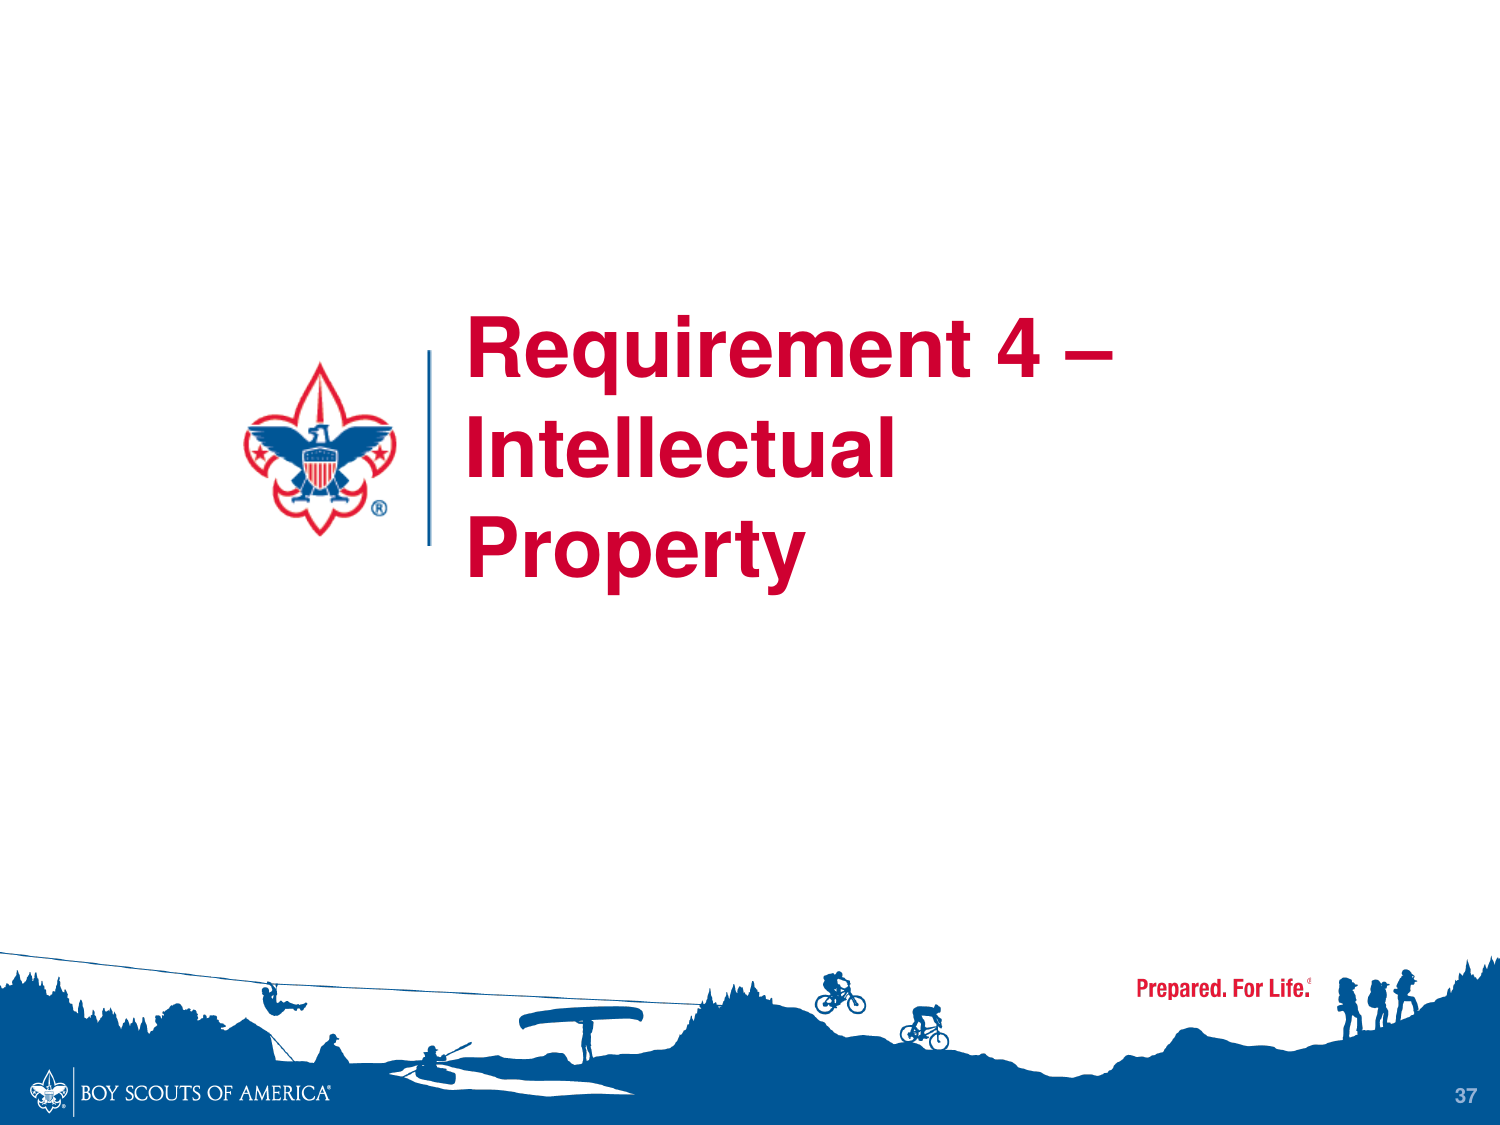

# Requirement 4 – Intellectual Property
37